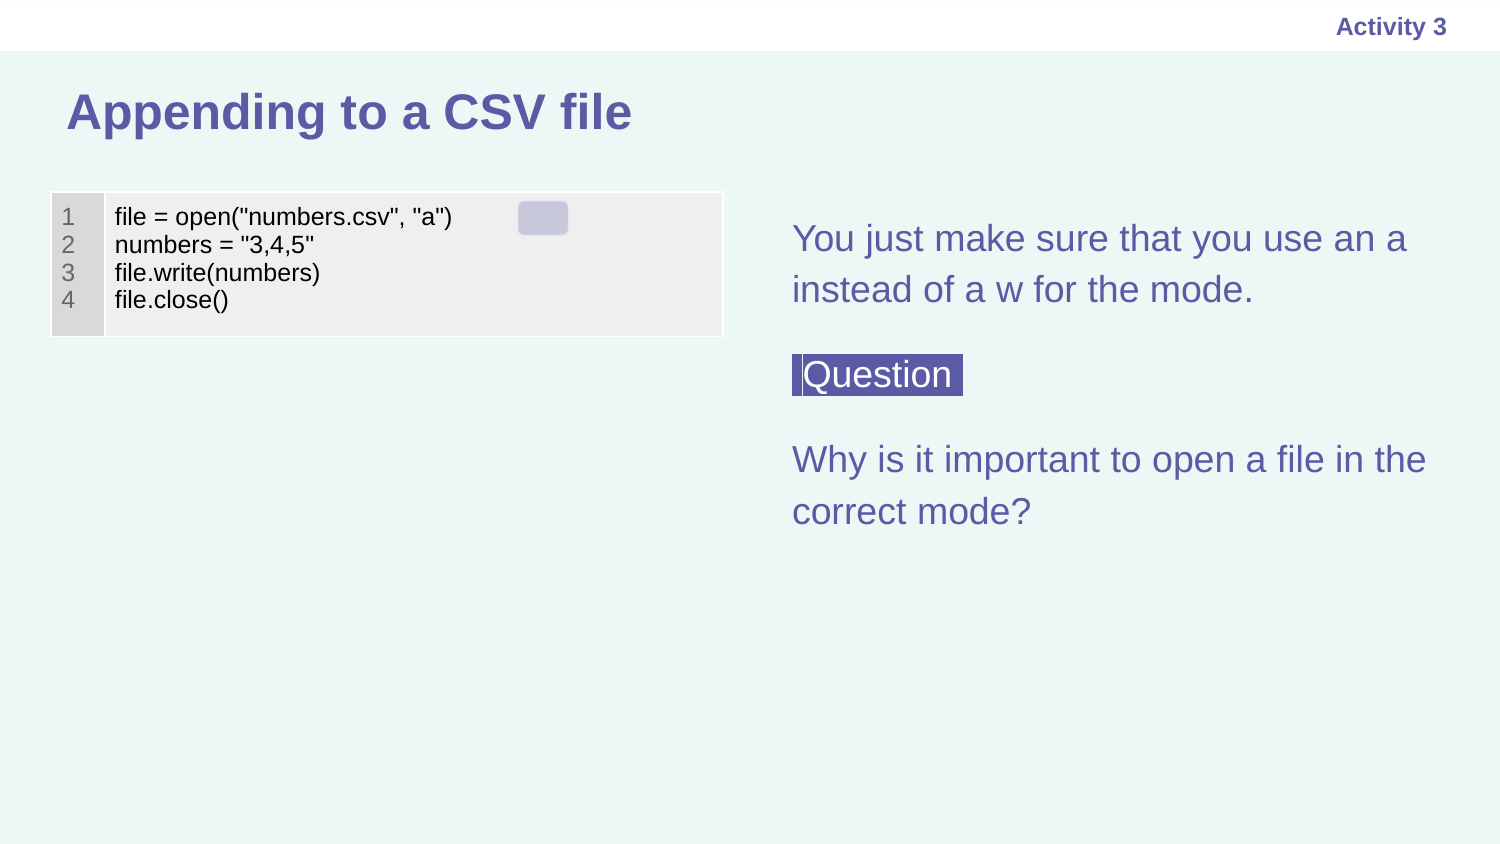

Activity 3
# Appending to a CSV file
| 1 2 3 4 | file = open("numbers.csv", "a") numbers = "3,4,5" file.write(numbers) file.close() |
| --- | --- |
You just make sure that you use an a instead of a w for the mode.
 Question .
Why is it important to open a file in the correct mode?